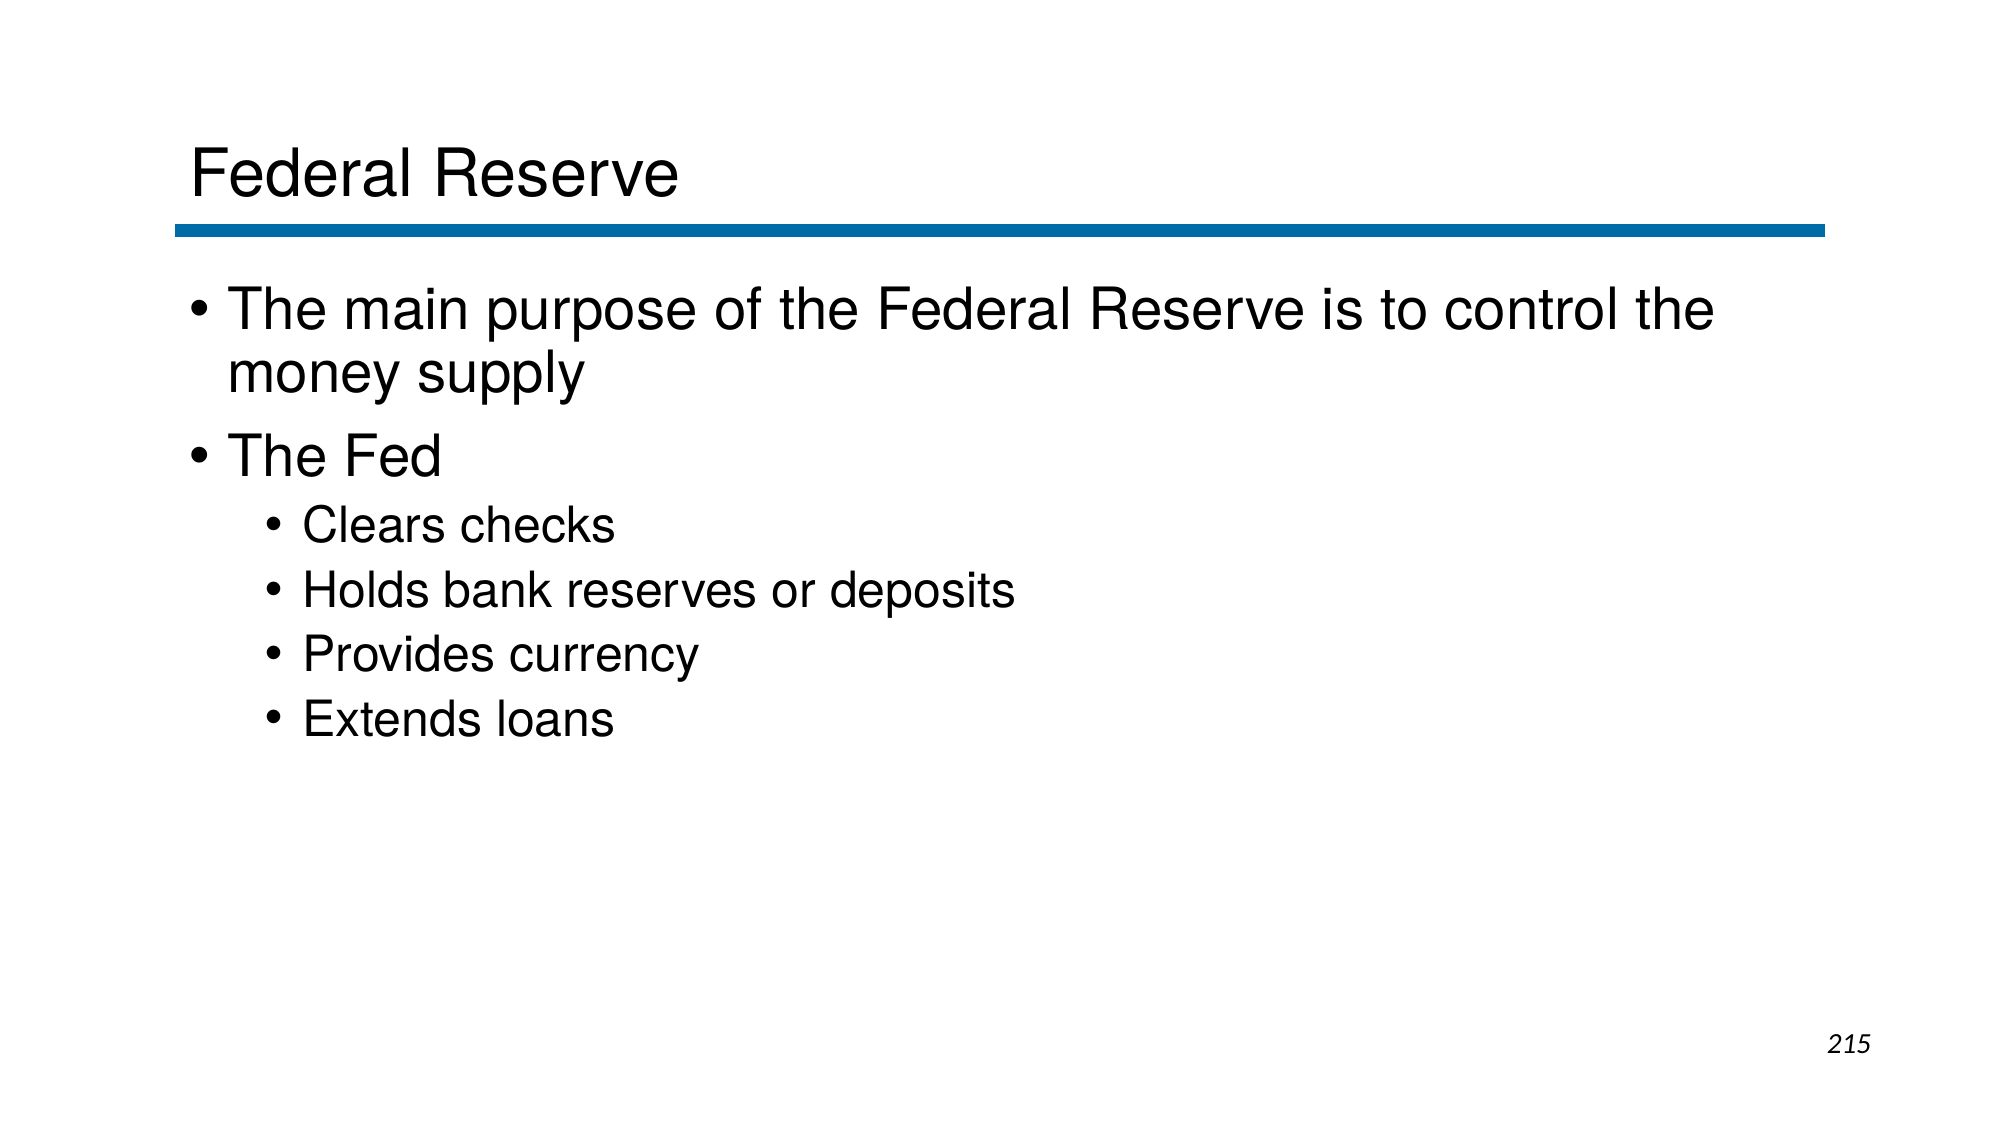

# Federal Reserve
The main purpose of the Federal Reserve is to control the money supply
The Fed
Clears checks
Holds bank reserves or deposits
Provides currency
Extends loans